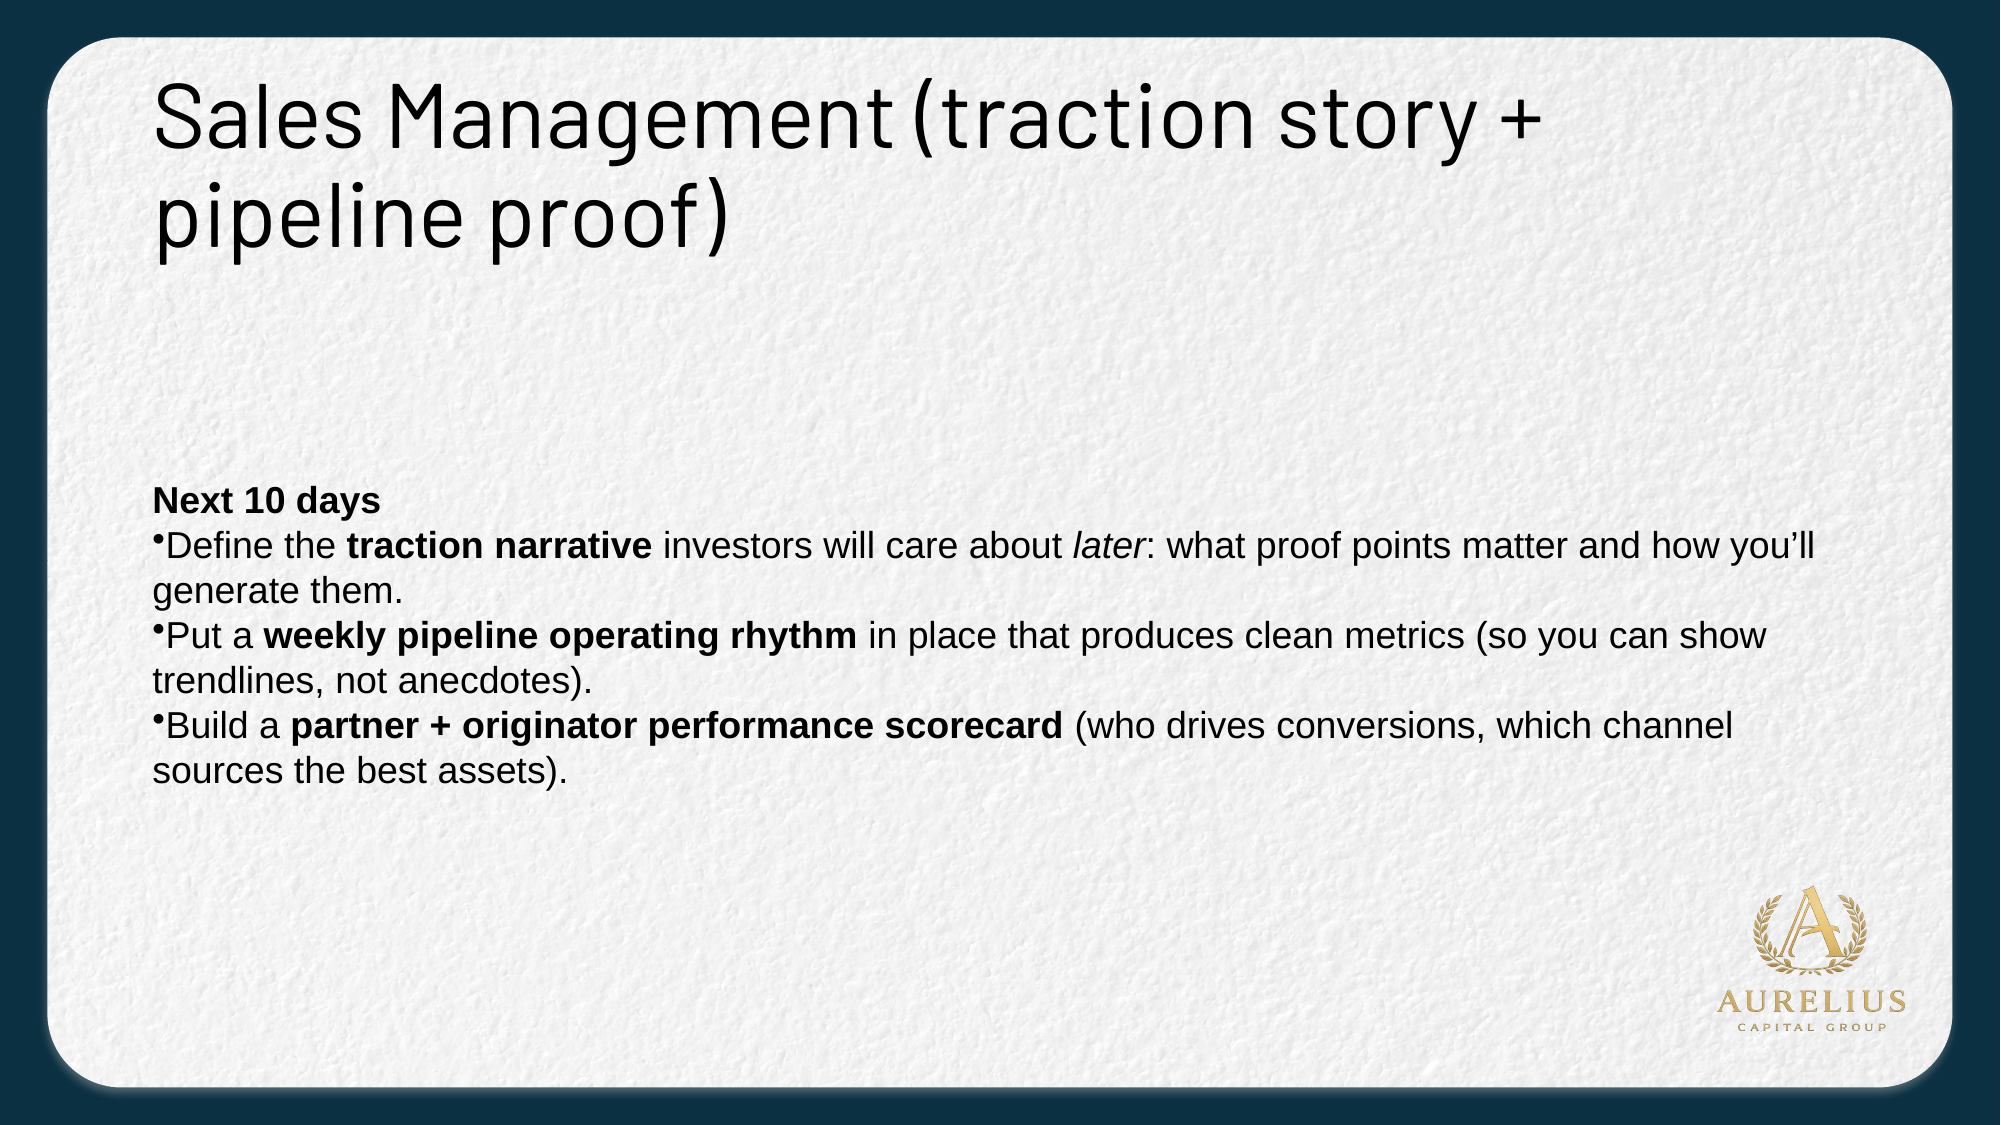

# Sales Management (traction story + pipeline proof)
Next 10 days
Define the traction narrative investors will care about later: what proof points matter and how you’ll generate them.
Put a weekly pipeline operating rhythm in place that produces clean metrics (so you can show trendlines, not anecdotes).
Build a partner + originator performance scorecard (who drives conversions, which channel sources the best assets).